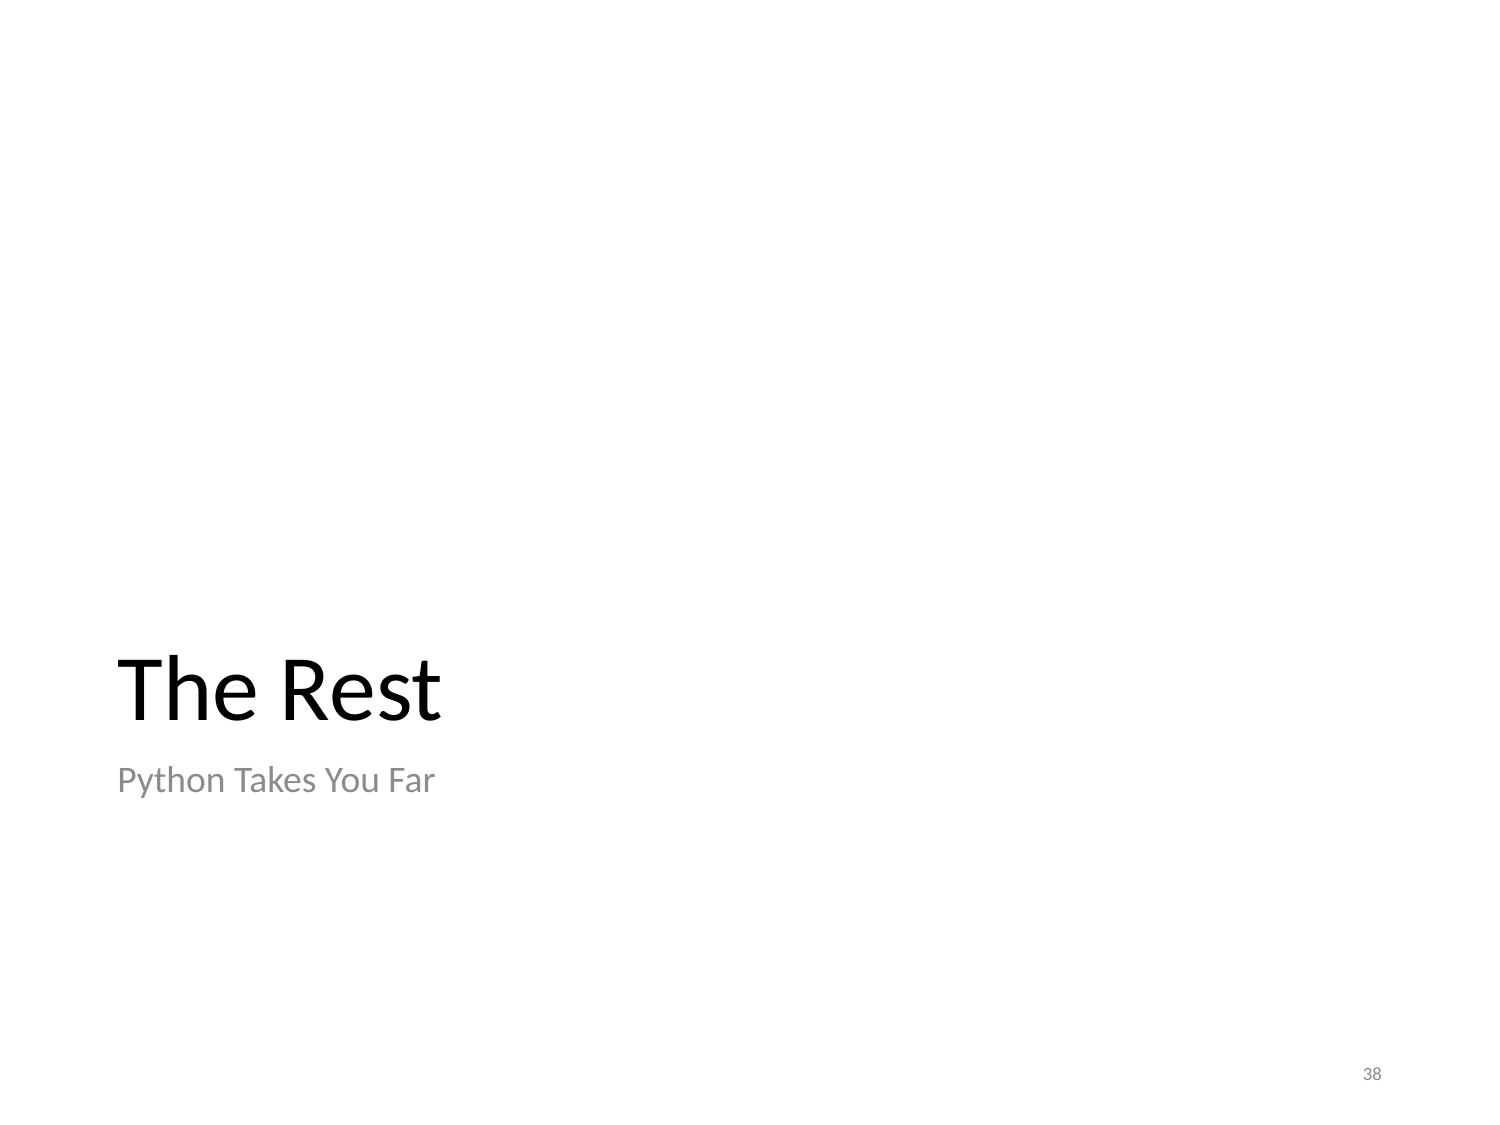

# The Rest
Python Takes You Far
38